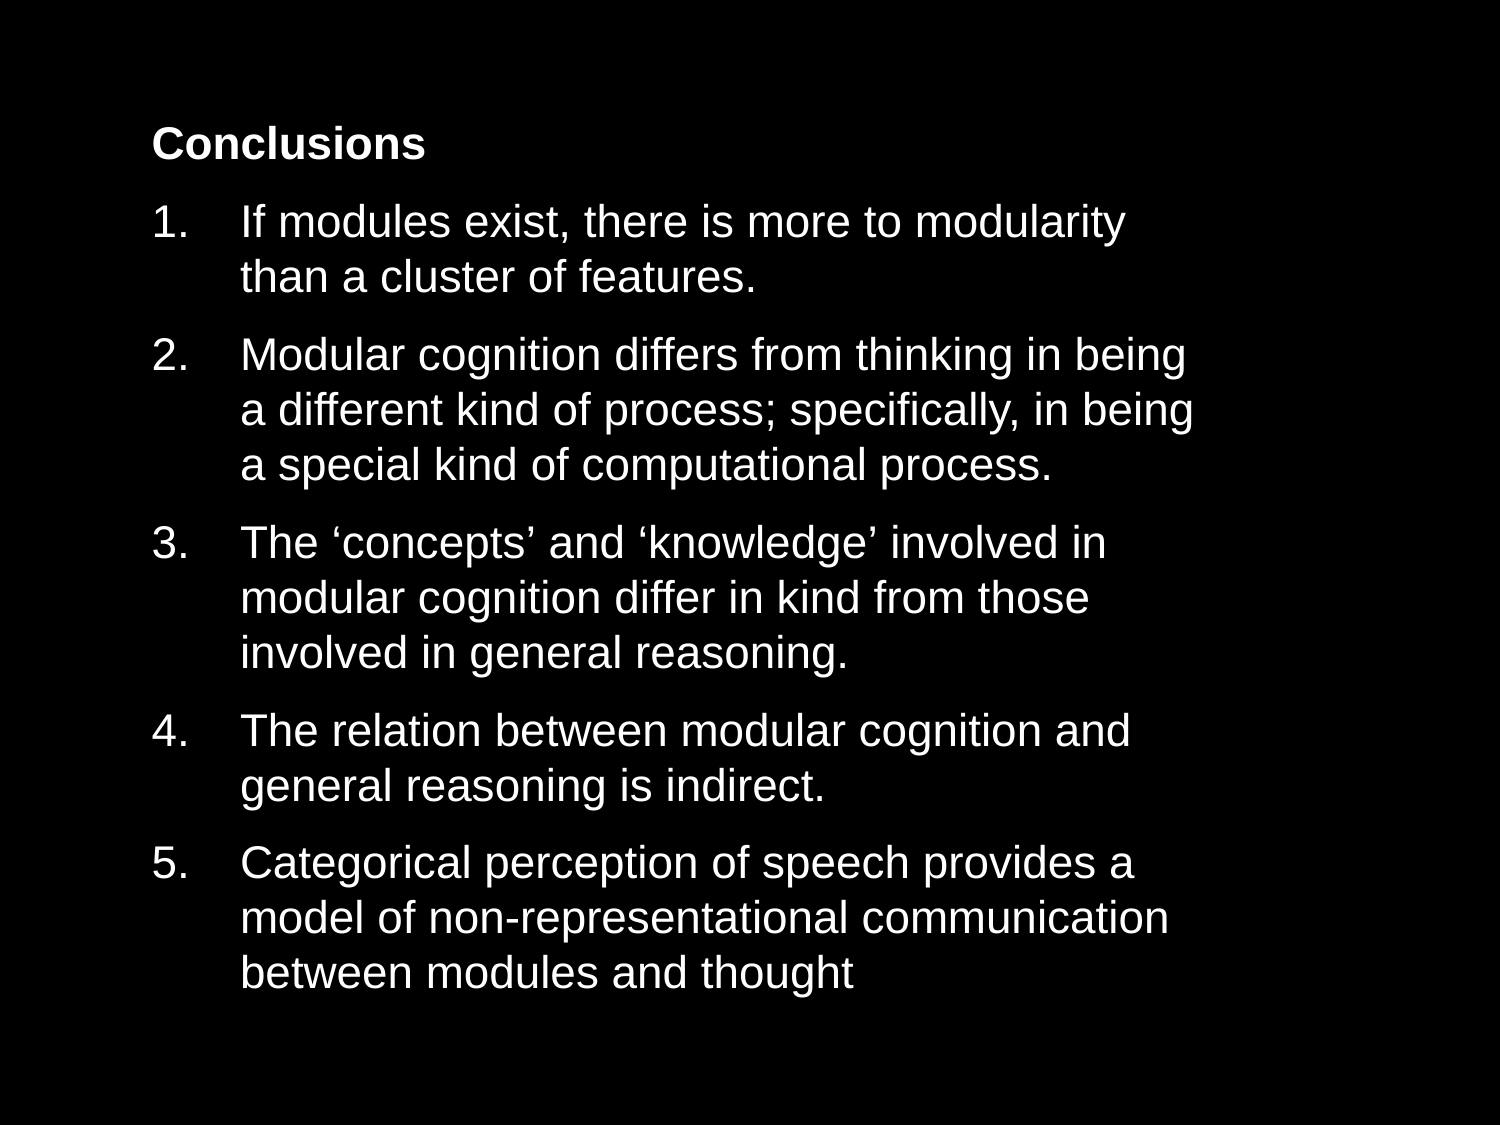

Conclusions
1.	If modules exist, there is more to modularity than a cluster of features.
2.	Modular cognition differs from thinking in being a different kind of process; specifically, in being a special kind of computational process.
3.	The ‘concepts’ and ‘knowledge’ involved in modular cognition differ in kind from those involved in general reasoning.
4.	The relation between modular cognition and general reasoning is indirect.
5.	Categorical perception of speech provides a model of non-representational communication between modules and thought